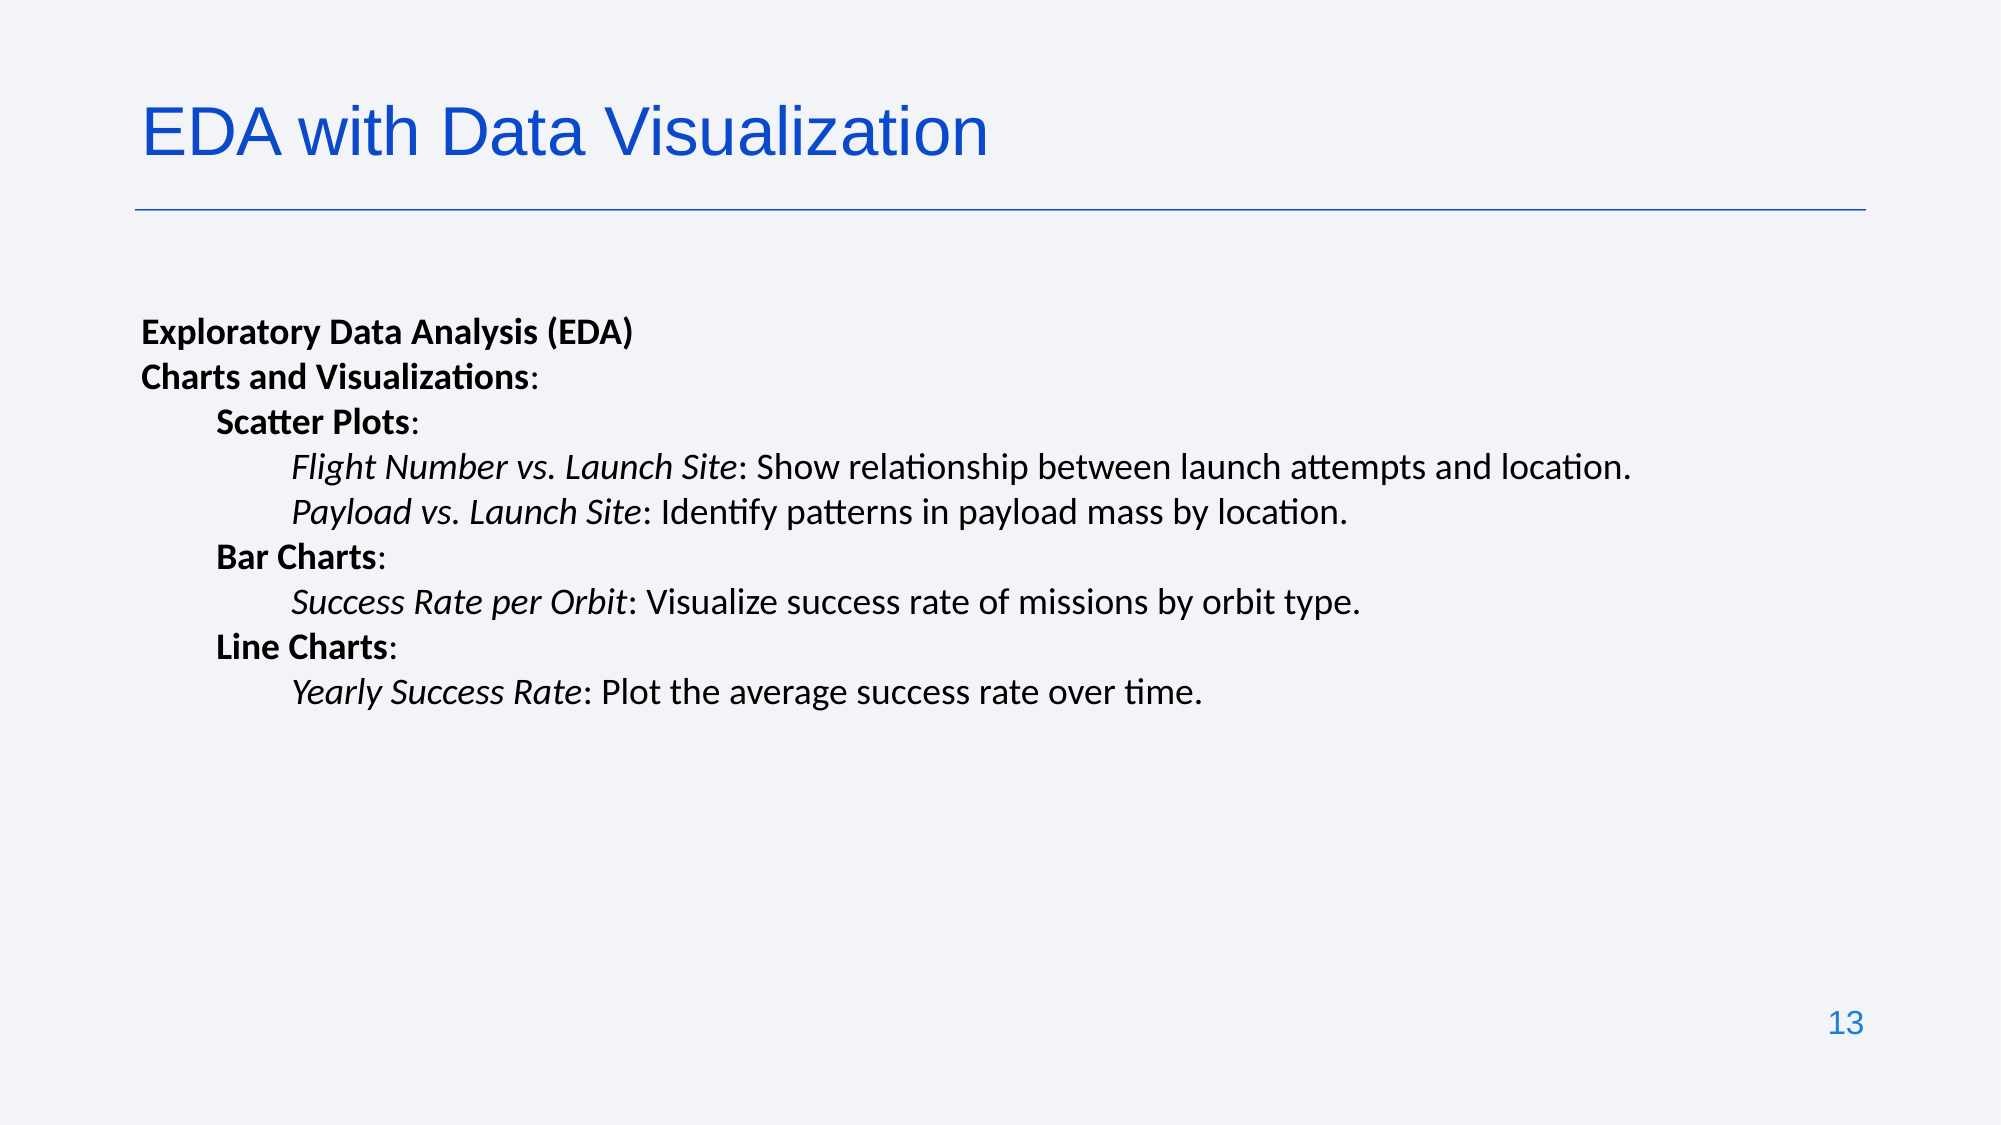

EDA with Data Visualization
Exploratory Data Analysis (EDA)
Charts and Visualizations:
Scatter Plots:
Flight Number vs. Launch Site: Show relationship between launch attempts and location.
Payload vs. Launch Site: Identify patterns in payload mass by location.
Bar Charts:
Success Rate per Orbit: Visualize success rate of missions by orbit type.
Line Charts:
Yearly Success Rate: Plot the average success rate over time.

13